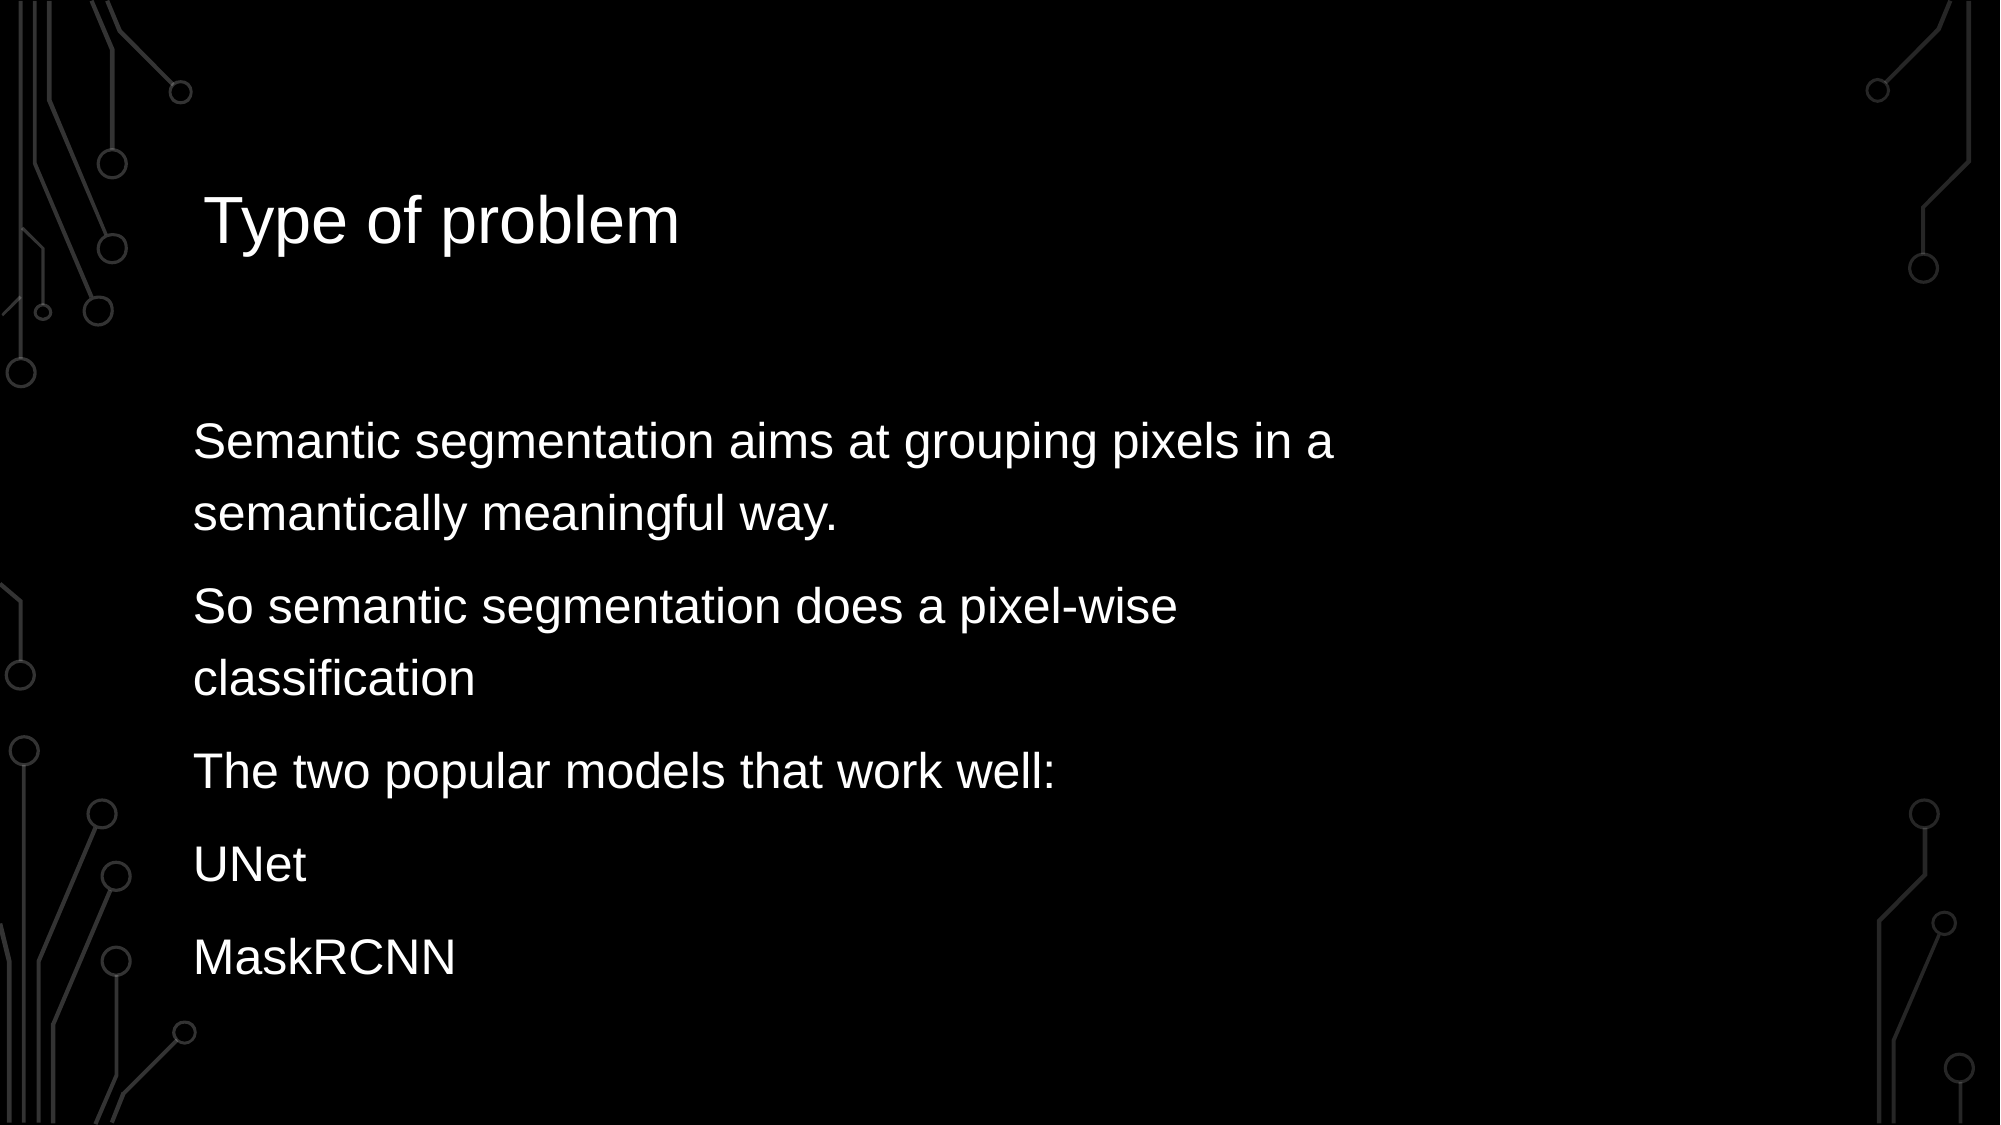

# Type of problem
Semantic segmentation aims at grouping pixels in a semantically meaningful way.
So semantic segmentation does a pixel-wise classification
The two popular models that work well:
UNet
MaskRCNN